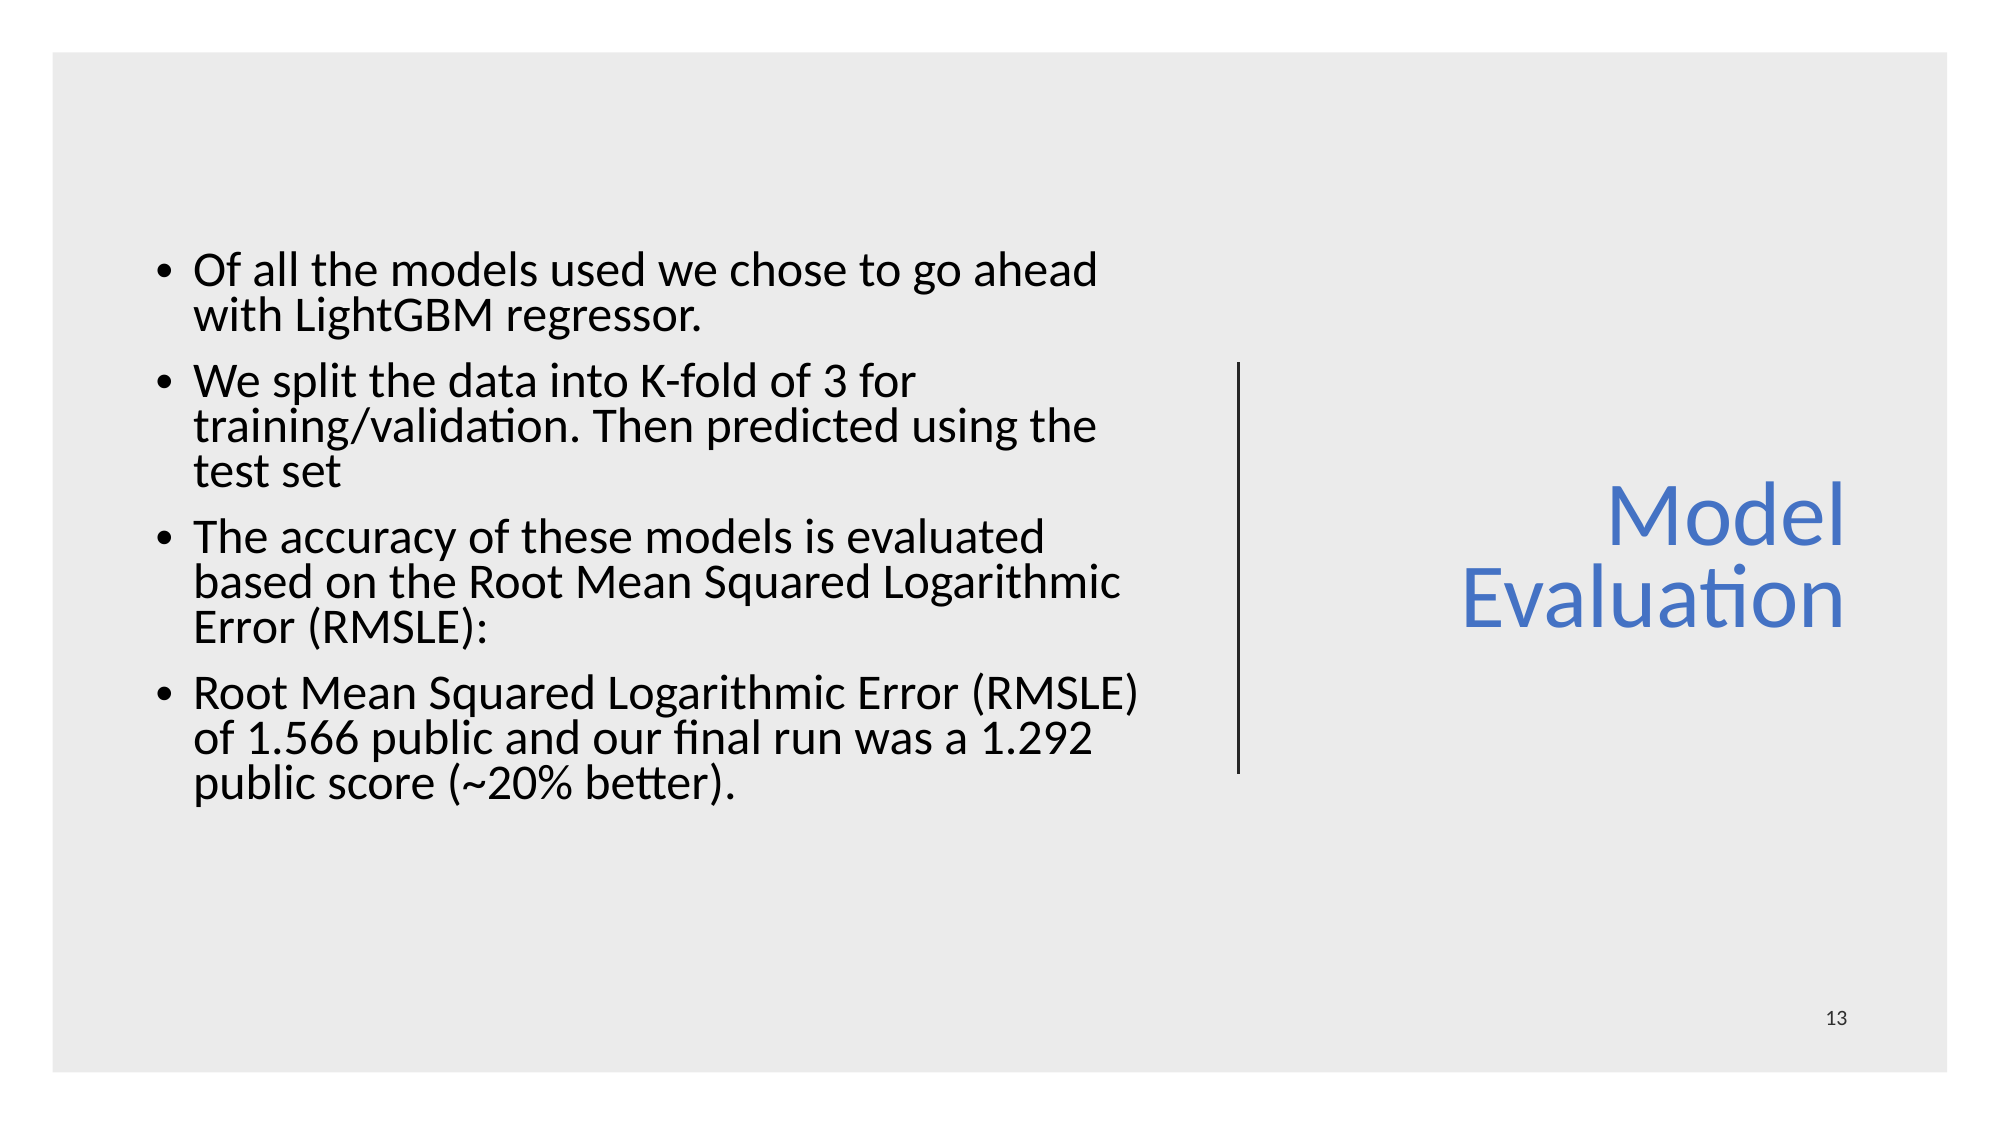

# Model Evaluation
Of all the models used we chose to go ahead with LightGBM regressor.
We split the data into K-fold of 3 for training/validation. Then predicted using the test set
The accuracy of these models is evaluated based on the Root Mean Squared Logarithmic Error (RMSLE):
Root Mean Squared Logarithmic Error (RMSLE) of 1.566 public and our final run was a 1.292 public score (~20% better).

13